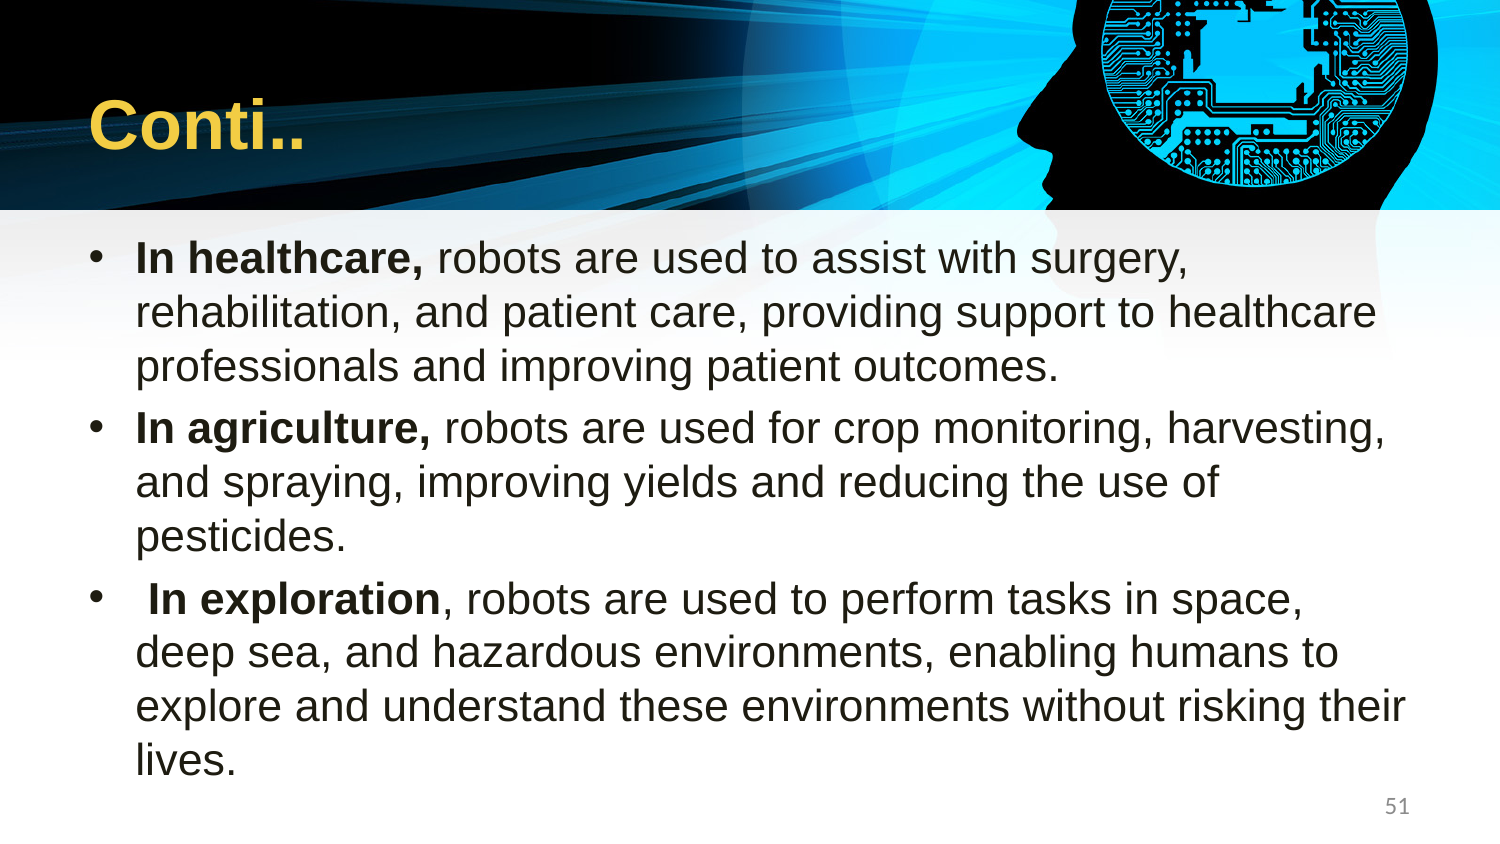

# Conti..
In healthcare, robots are used to assist with surgery, rehabilitation, and patient care, providing support to healthcare professionals and improving patient outcomes.
In agriculture, robots are used for crop monitoring, harvesting, and spraying, improving yields and reducing the use of pesticides.
 In exploration, robots are used to perform tasks in space, deep sea, and hazardous environments, enabling humans to explore and understand these environments without risking their lives.

51